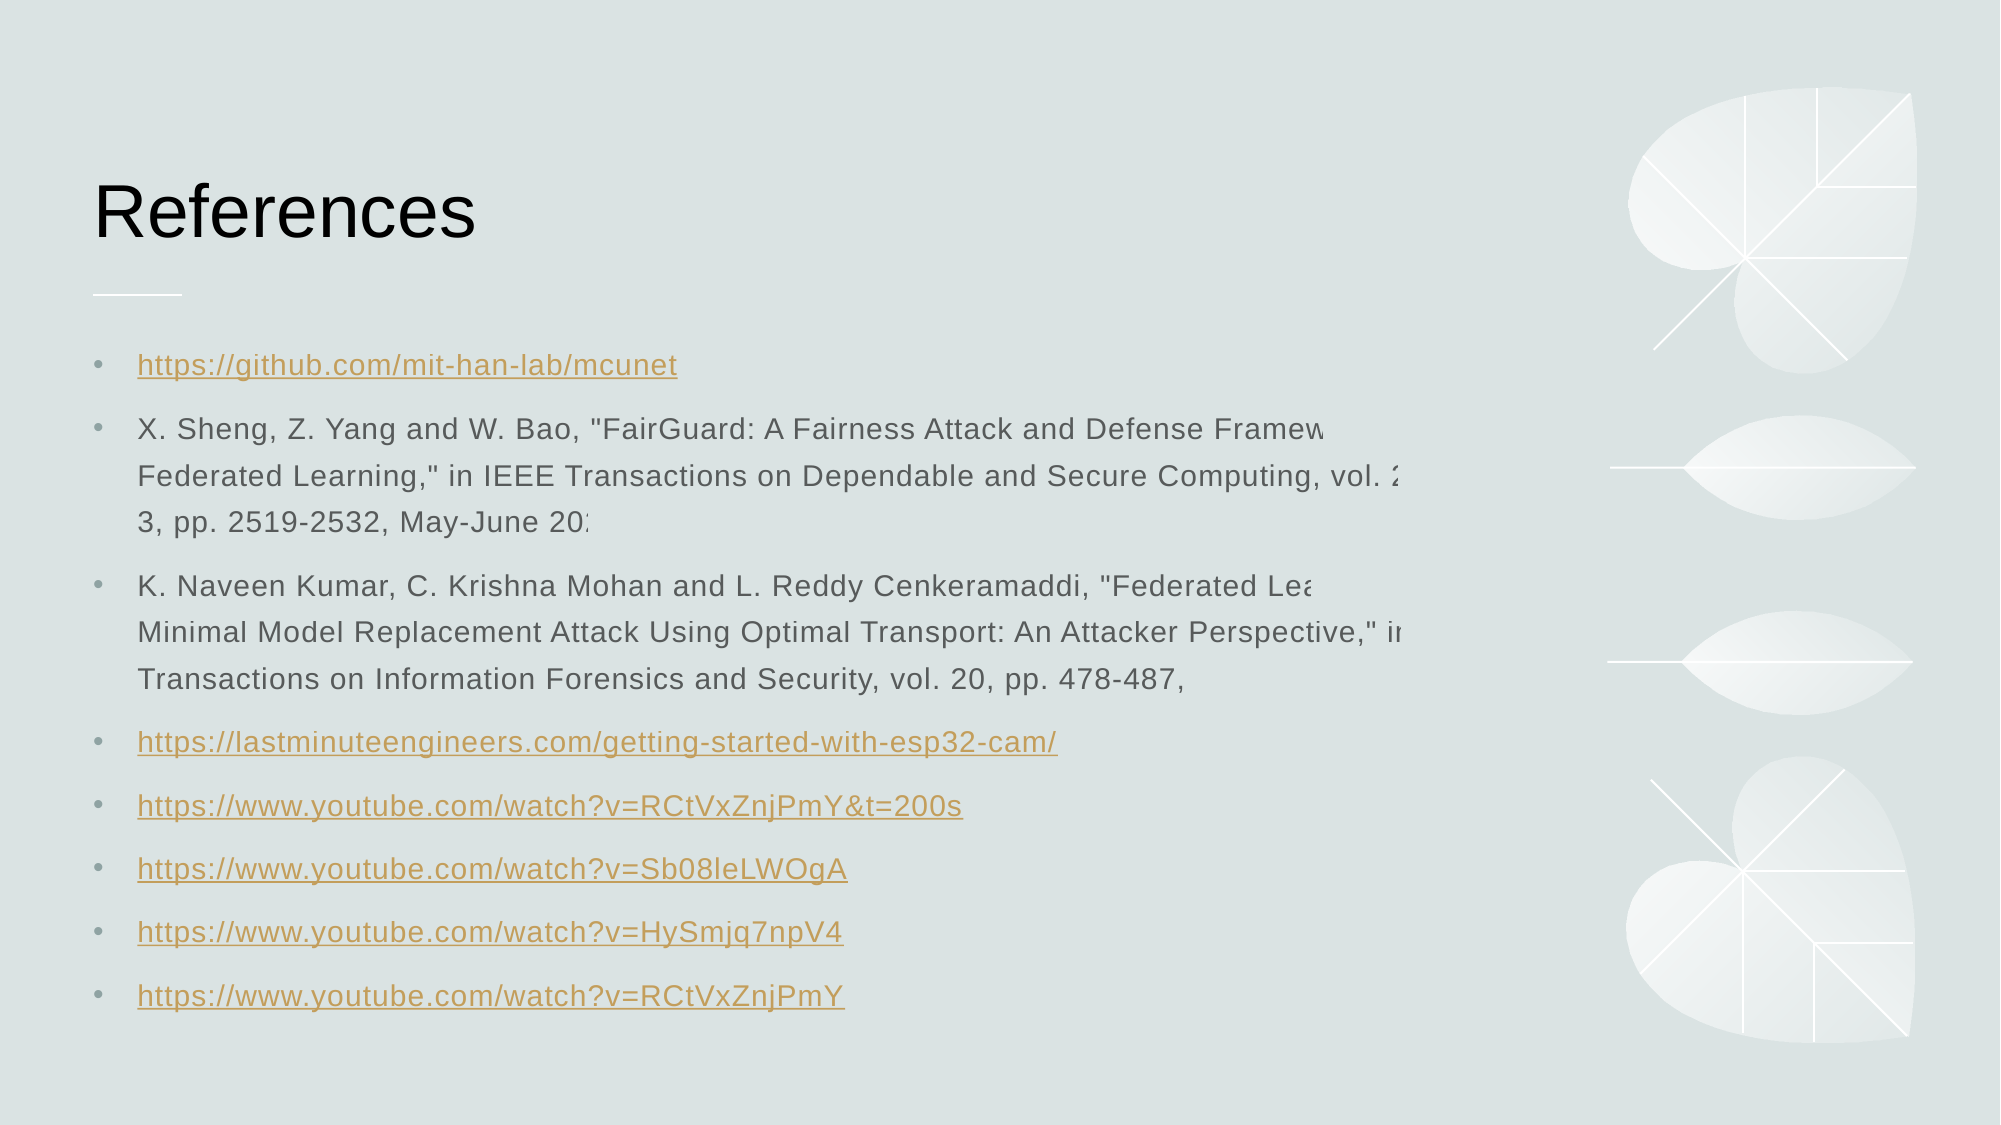

# References
https://github.com/mit-han-lab/mcunet
X. Sheng, Z. Yang and W. Bao, "FairGuard: A Fairness Attack and Defense Framework in Federated Learning," in IEEE Transactions on Dependable and Secure Computing, vol. 22, no. 3, pp. 2519-2532, May-June 2025
K. Naveen Kumar, C. Krishna Mohan and L. Reddy Cenkeramaddi, "Federated Learning Minimal Model Replacement Attack Using Optimal Transport: An Attacker Perspective," in IEEE Transactions on Information Forensics and Security, vol. 20, pp. 478-487, 2025
https://lastminuteengineers.com/getting-started-with-esp32-cam/
https://www.youtube.com/watch?v=RCtVxZnjPmY&t=200s
https://www.youtube.com/watch?v=Sb08leLWOgA
https://www.youtube.com/watch?v=HySmjq7npV4
https://www.youtube.com/watch?v=RCtVxZnjPmY